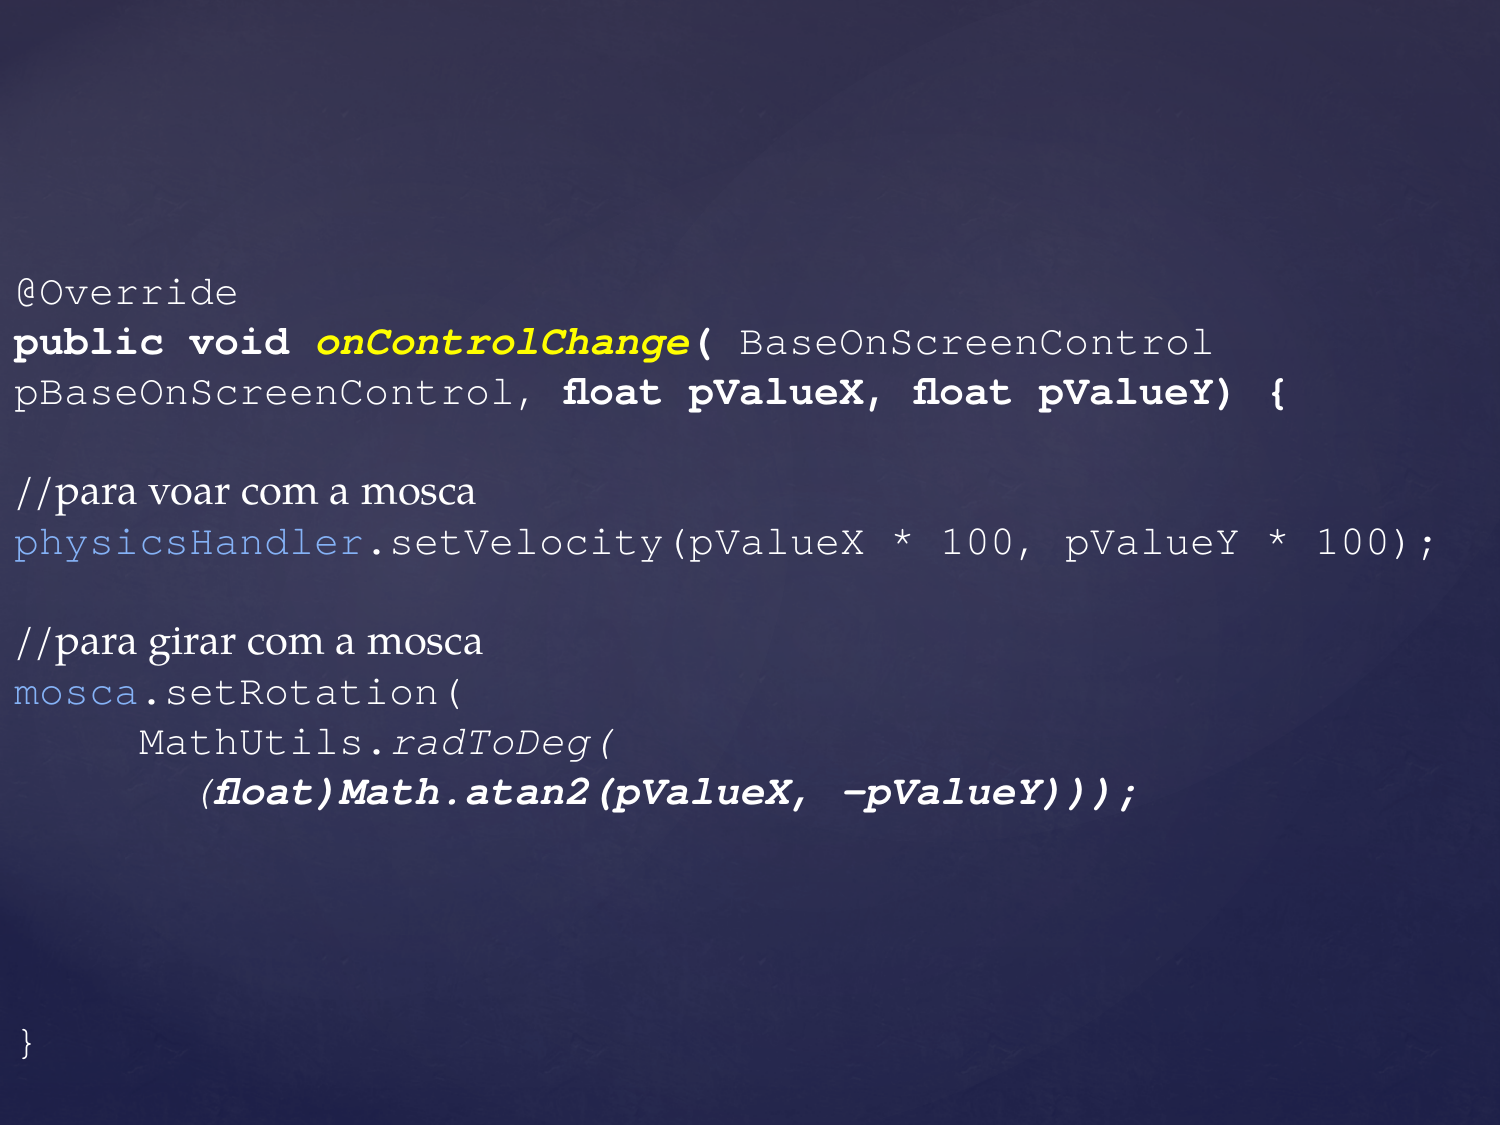

@Override
public void onControlChange( BaseOnScreenControl pBaseOnScreenControl, float pValueX, float pValueY) {

//para voar com a mosca
physicsHandler.setVelocity(pValueX * 100, pValueY * 100);

//para girar com a mosca
mosca.setRotation(
     MathUtils.radToDeg(
       (float)Math.atan2(pValueX, -pValueY)));

}